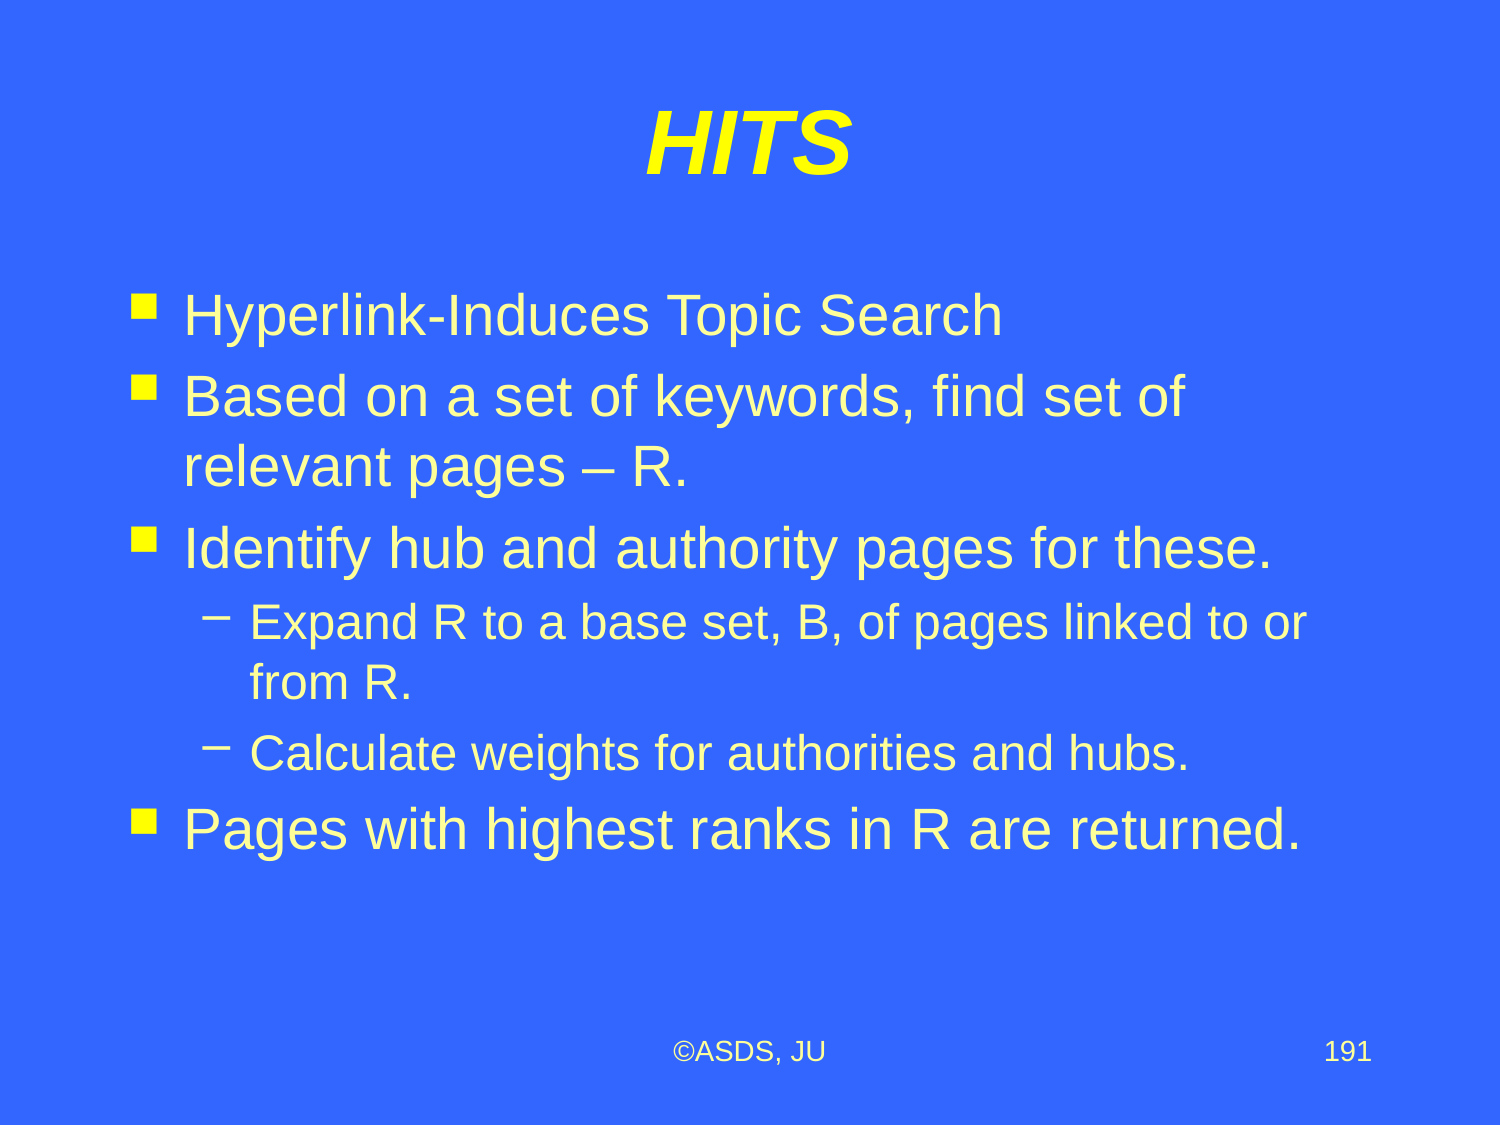

# HITS
Hyperlink-Induces Topic Search
Based on a set of keywords, find set of relevant pages – R.
Identify hub and authority pages for these.
Expand R to a base set, B, of pages linked to or from R.
Calculate weights for authorities and hubs.
Pages with highest ranks in R are returned.

©ASDS, JU
191